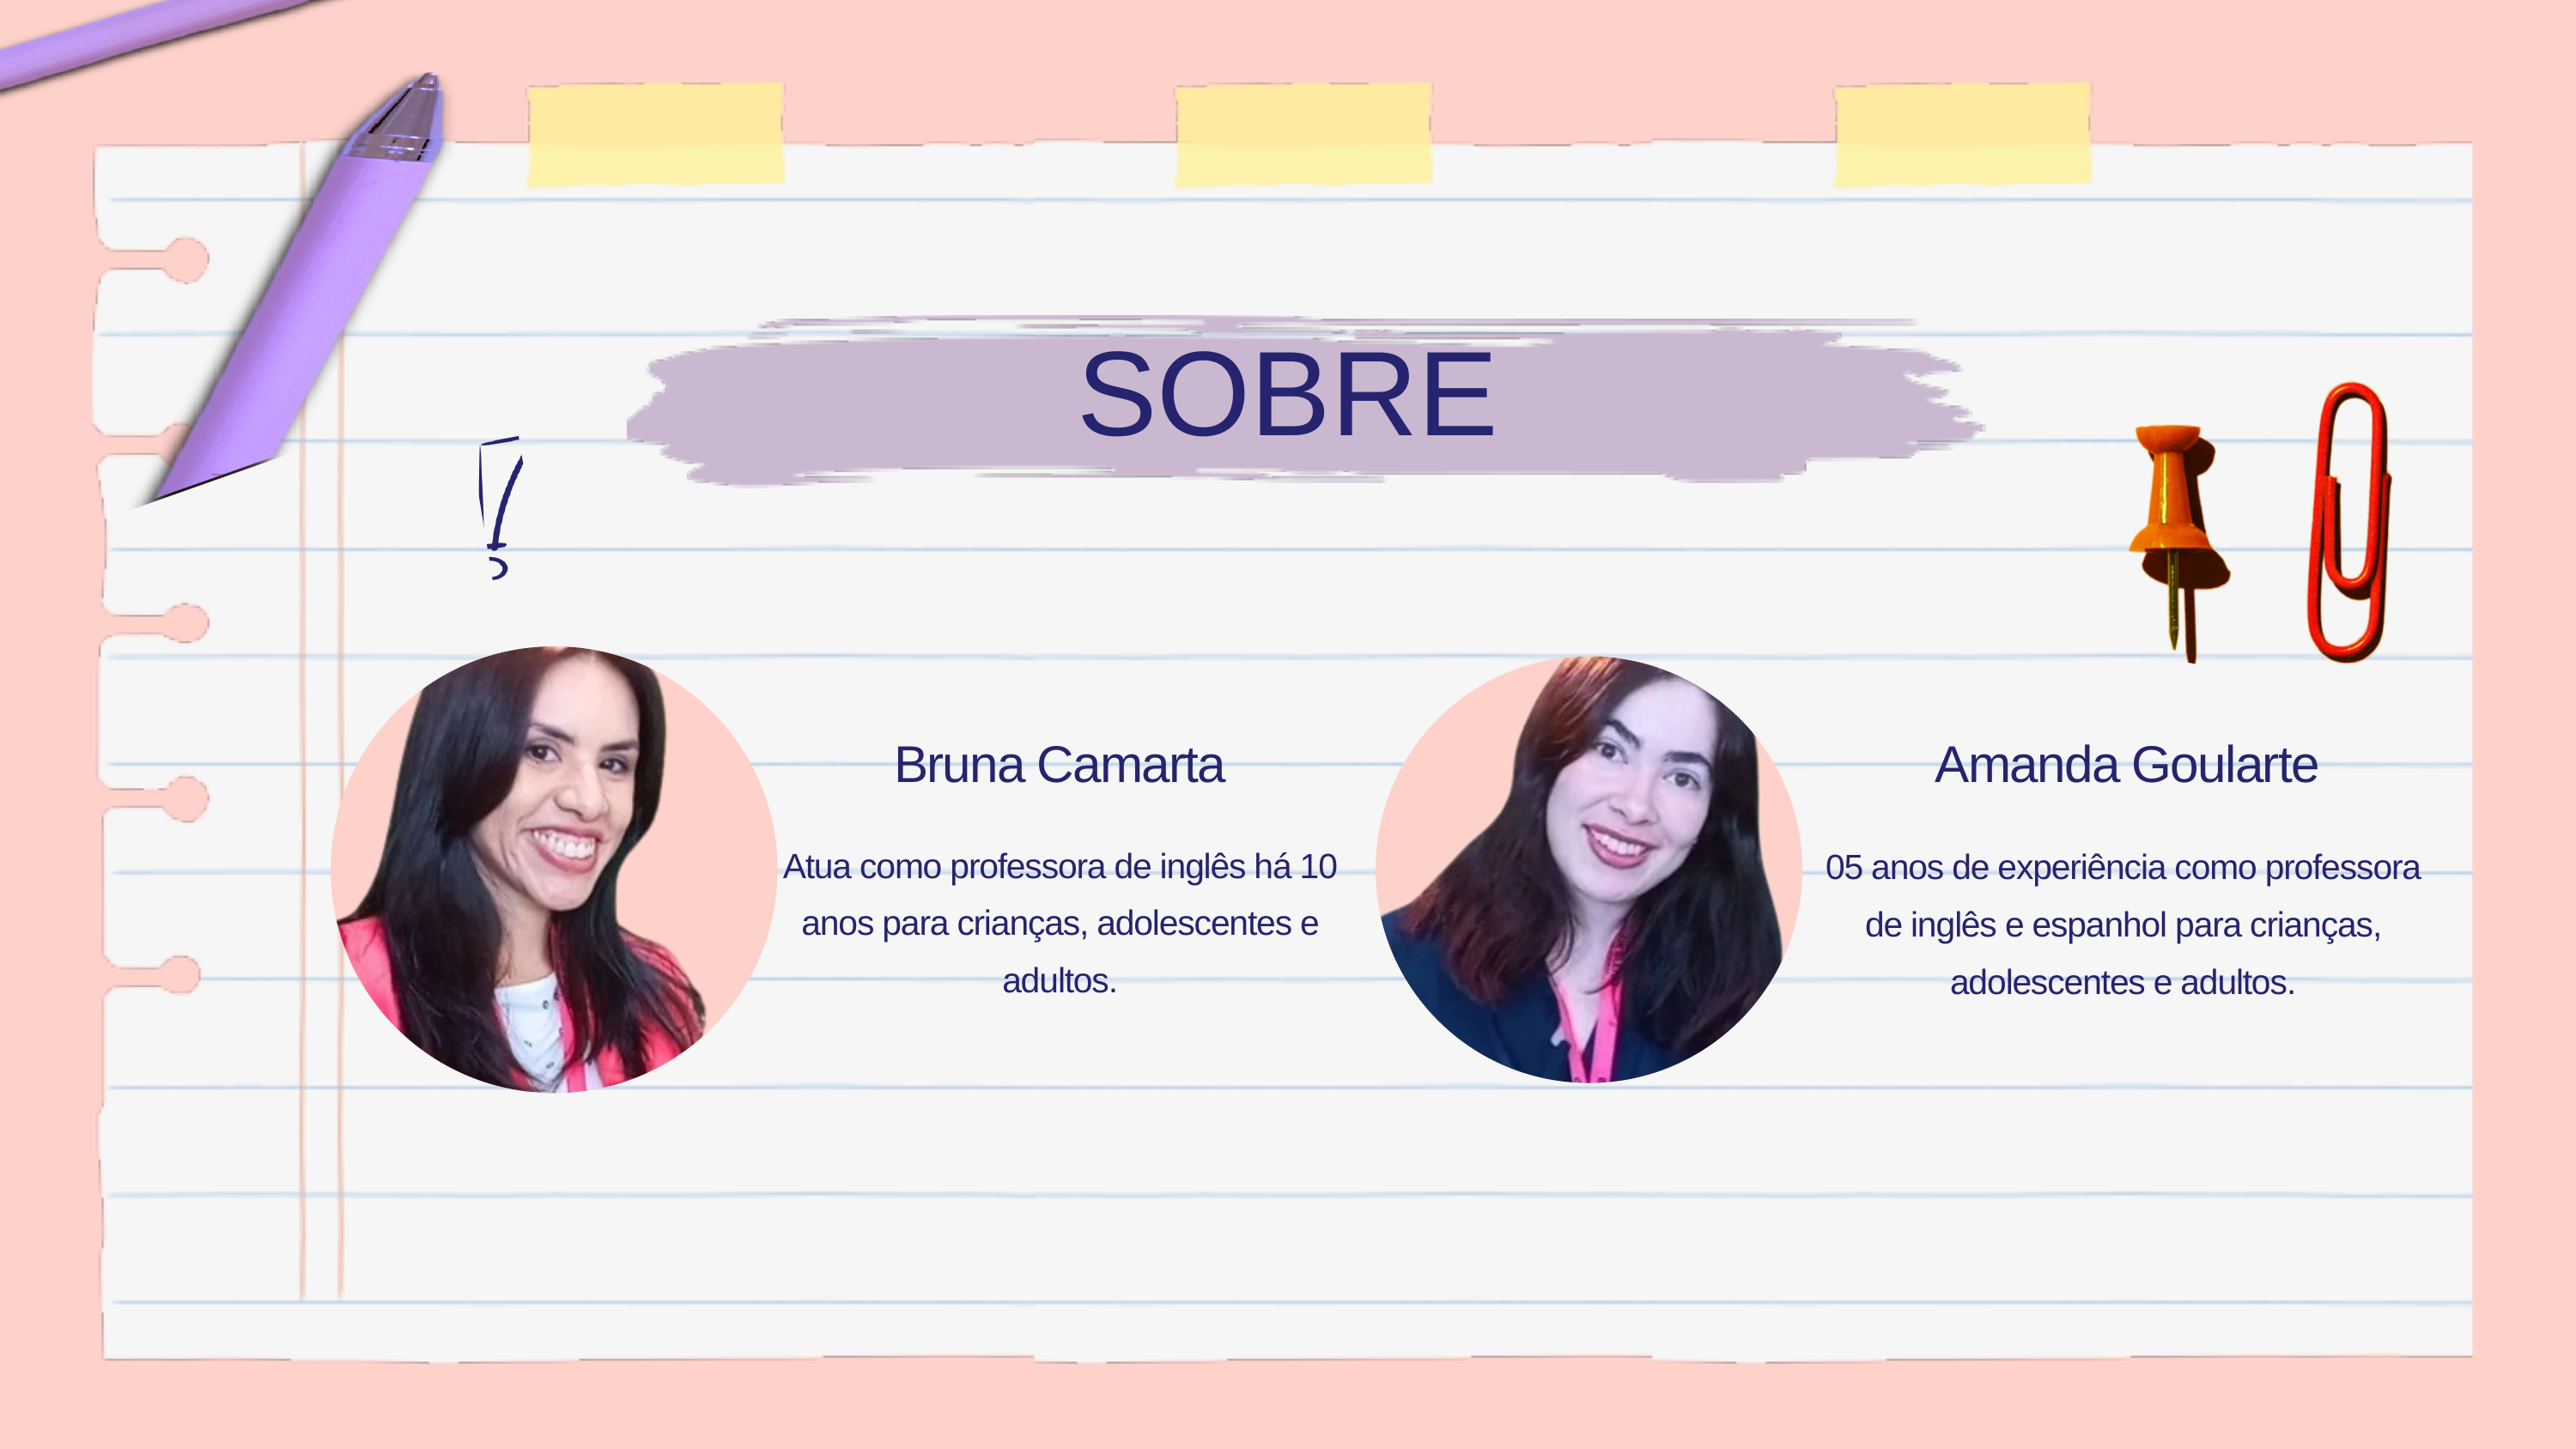

SOBRE

Bruna Camarta
Amanda Goularte

05 anos de experiência como professora ​de inglês e espanhol para crianças, ​adolescentes e adultos.
Atua como professora de inglês há 10 anos ​para crianças, adolescentes e adultos.